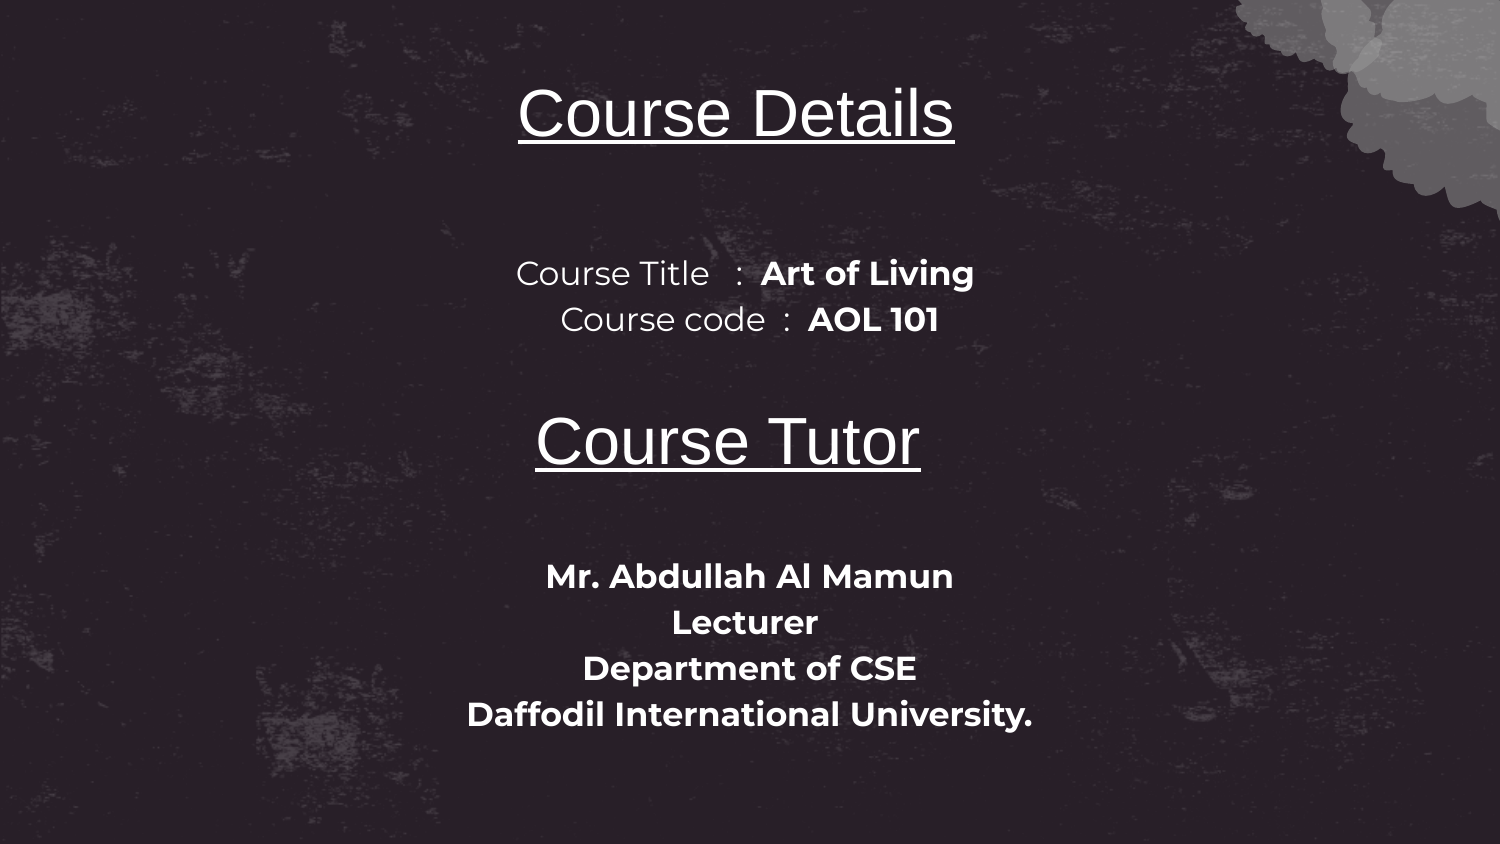

# Course Details
Course Title   :  Art of Living
Course code  :  AOL 101
Course Tutor
Mr. Abdullah Al Mamun
Lecturer
Department of CSE
Daffodil International University.